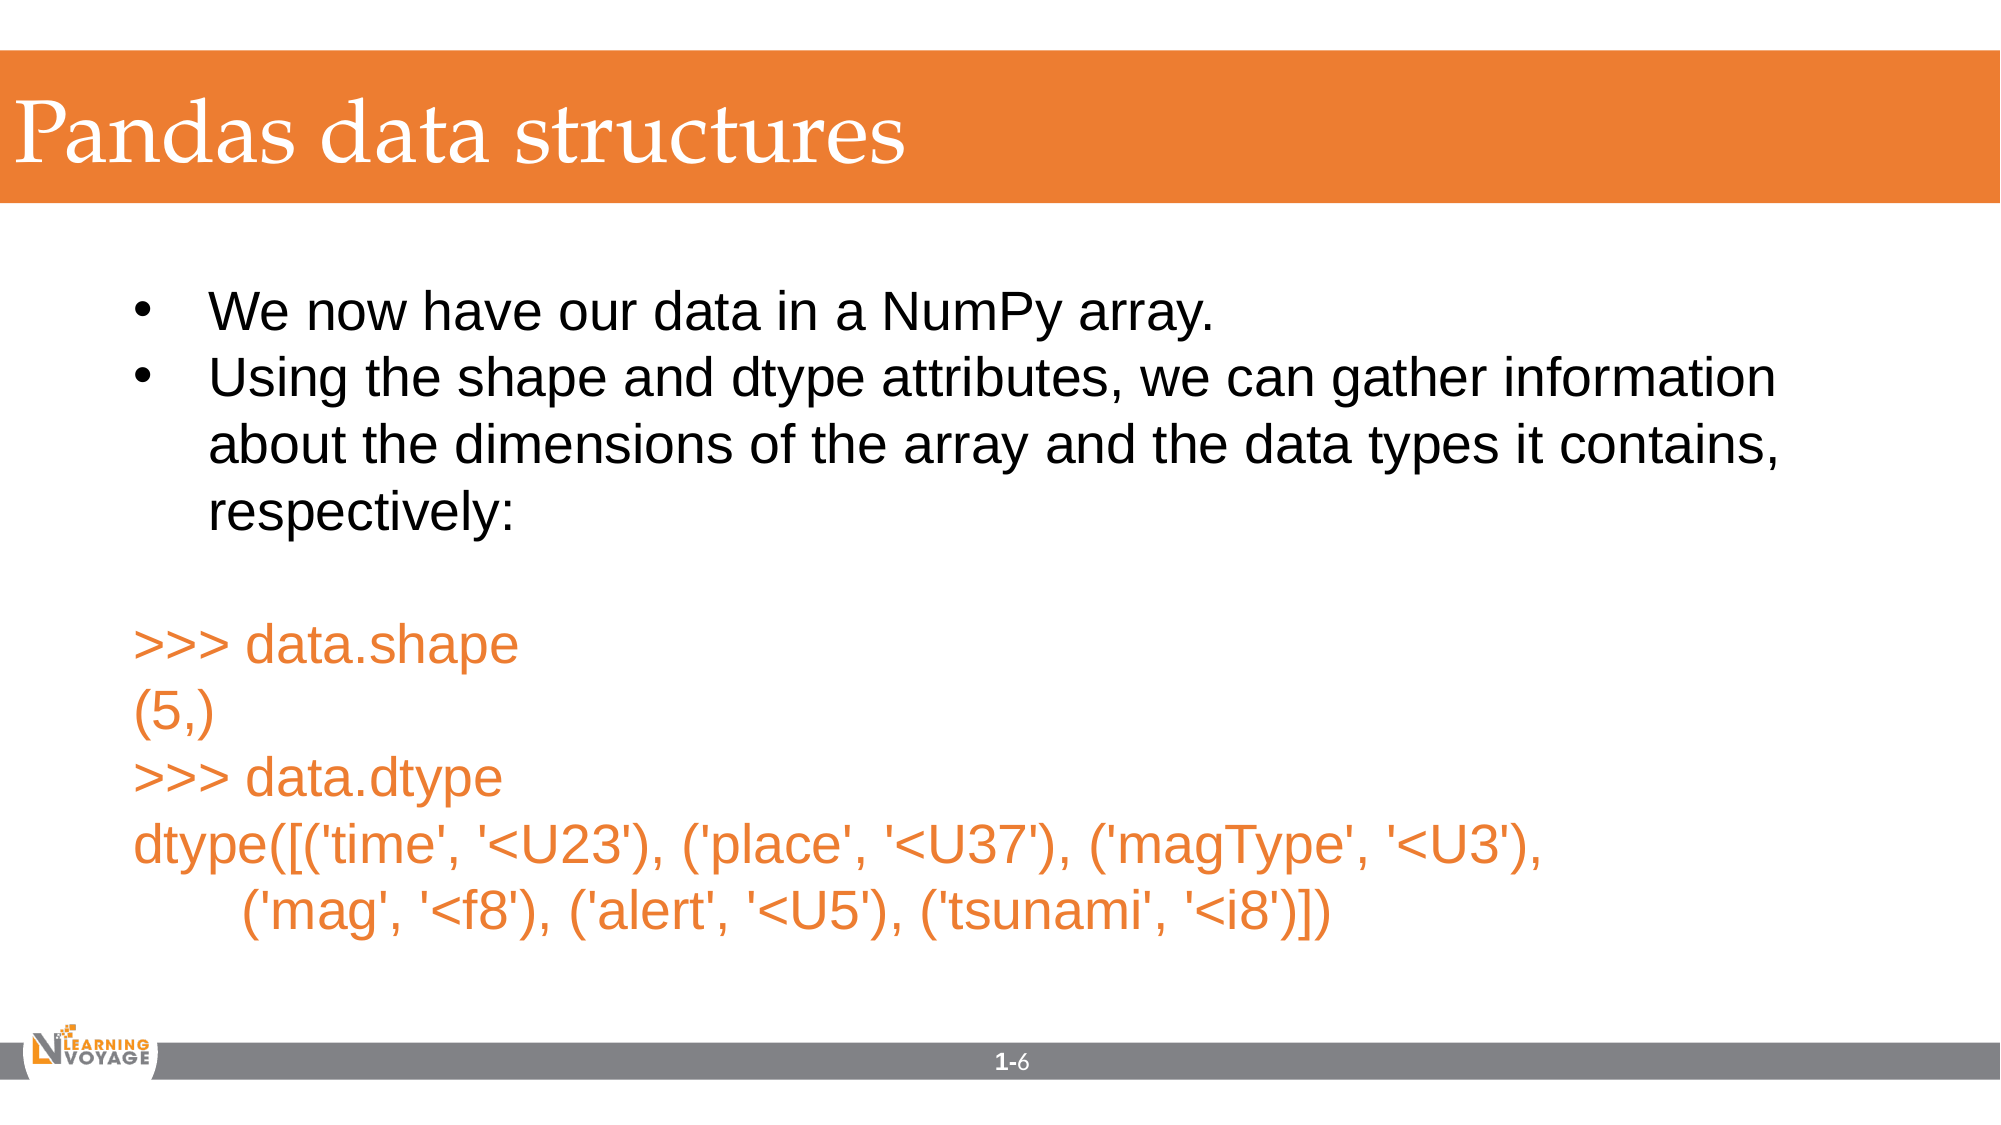

Pandas data structures
We now have our data in a NumPy array.
Using the shape and dtype attributes, we can gather information about the dimensions of the array and the data types it contains, respectively:

>>> data.shape
(5,)
>>> data.dtype
dtype([('time', '<U23'), ('place', '<U37'), ('magType', '<U3'),
       ('mag', '<f8'), ('alert', '<U5'), ('tsunami', '<i8')])
1-6